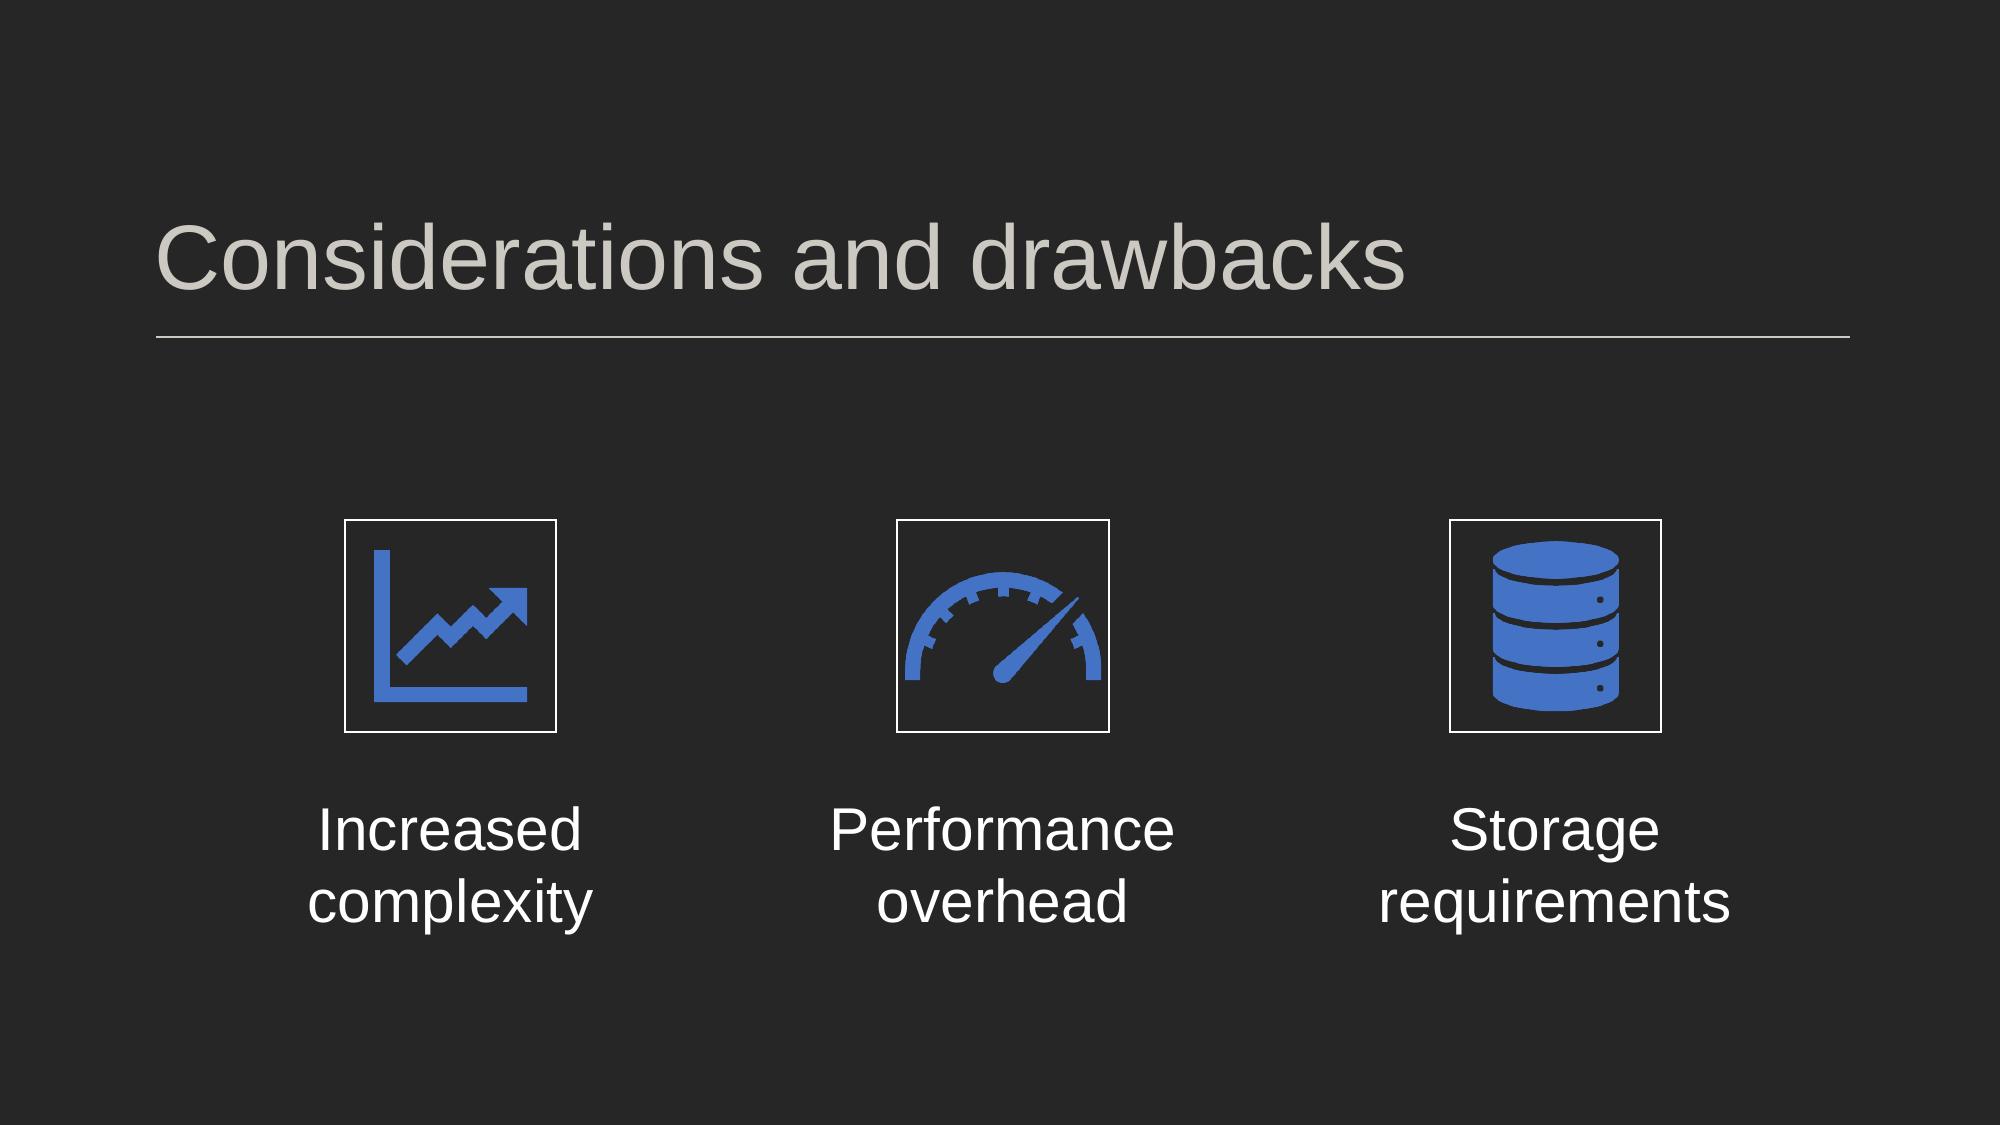

# Considerations and drawbacks
Increased complexity
Performance overhead
Storage requirements